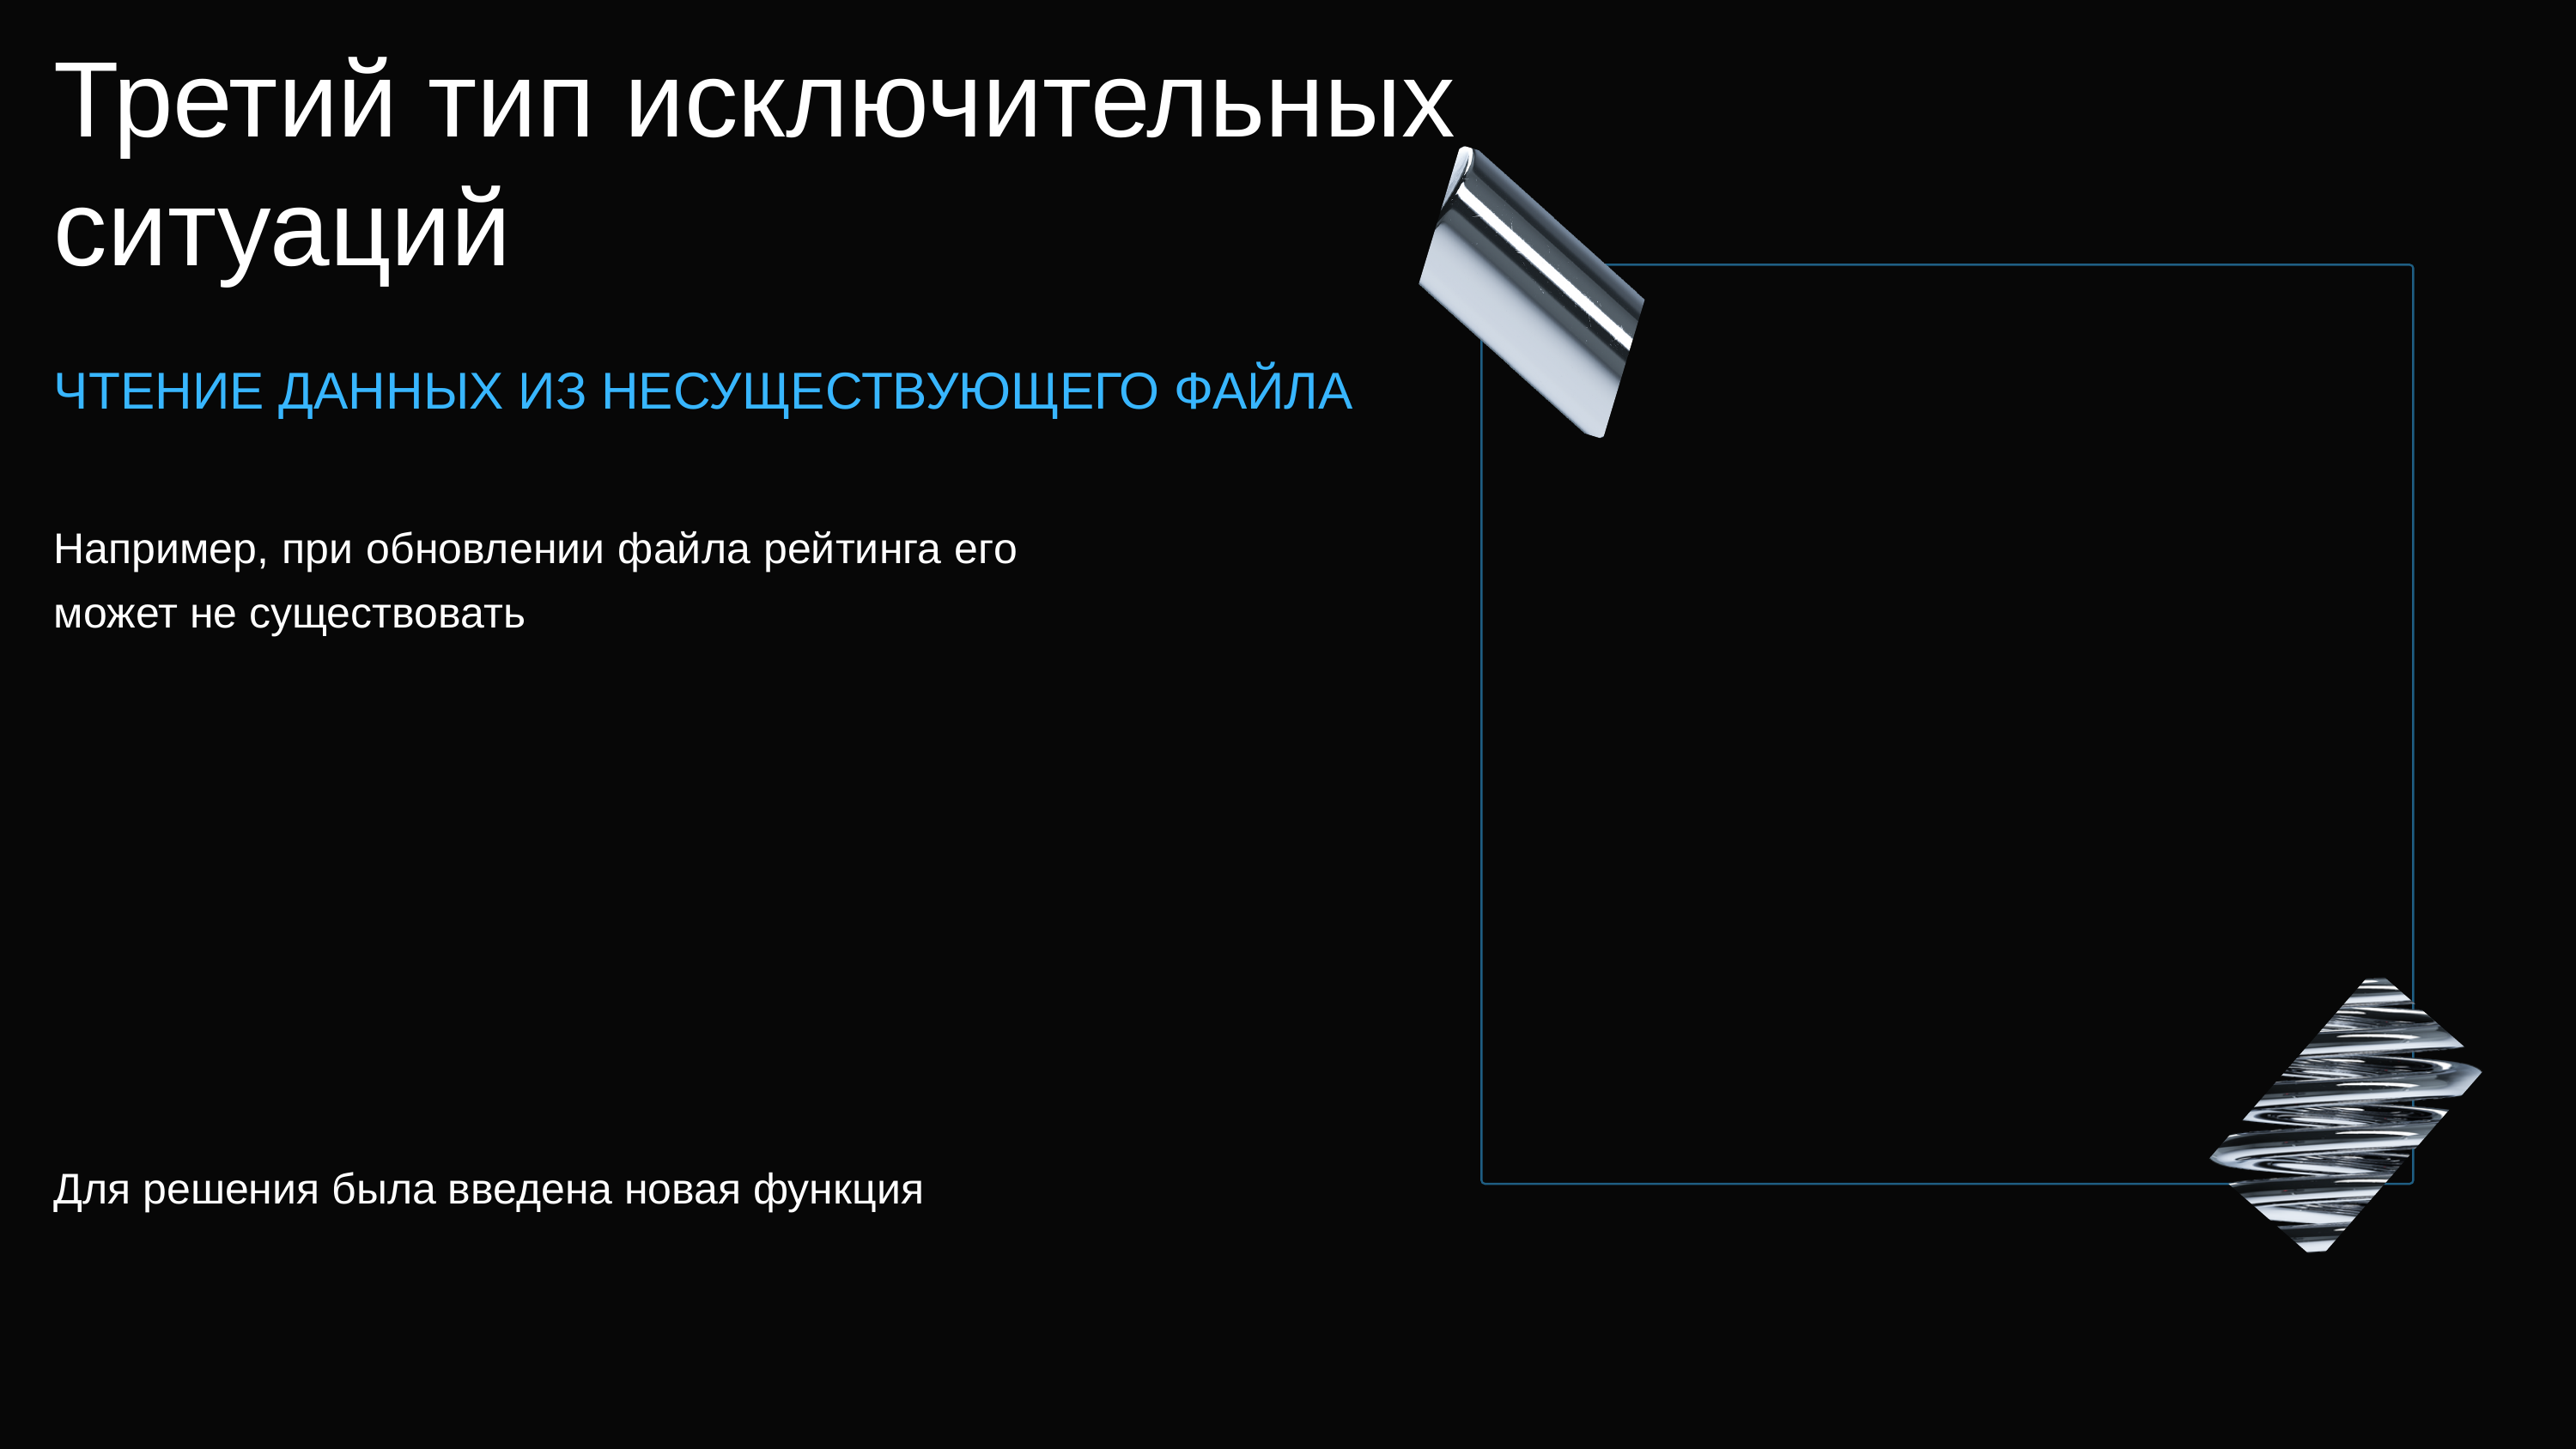

Третий тип исключительных ситуаций

ЧТЕНИЕ ДАННЫХ ИЗ НЕСУЩЕСТВУЮЩЕГО ФАЙЛА
Например, при обновлении файла рейтинга его может не существовать

Для решения была введена новая функция